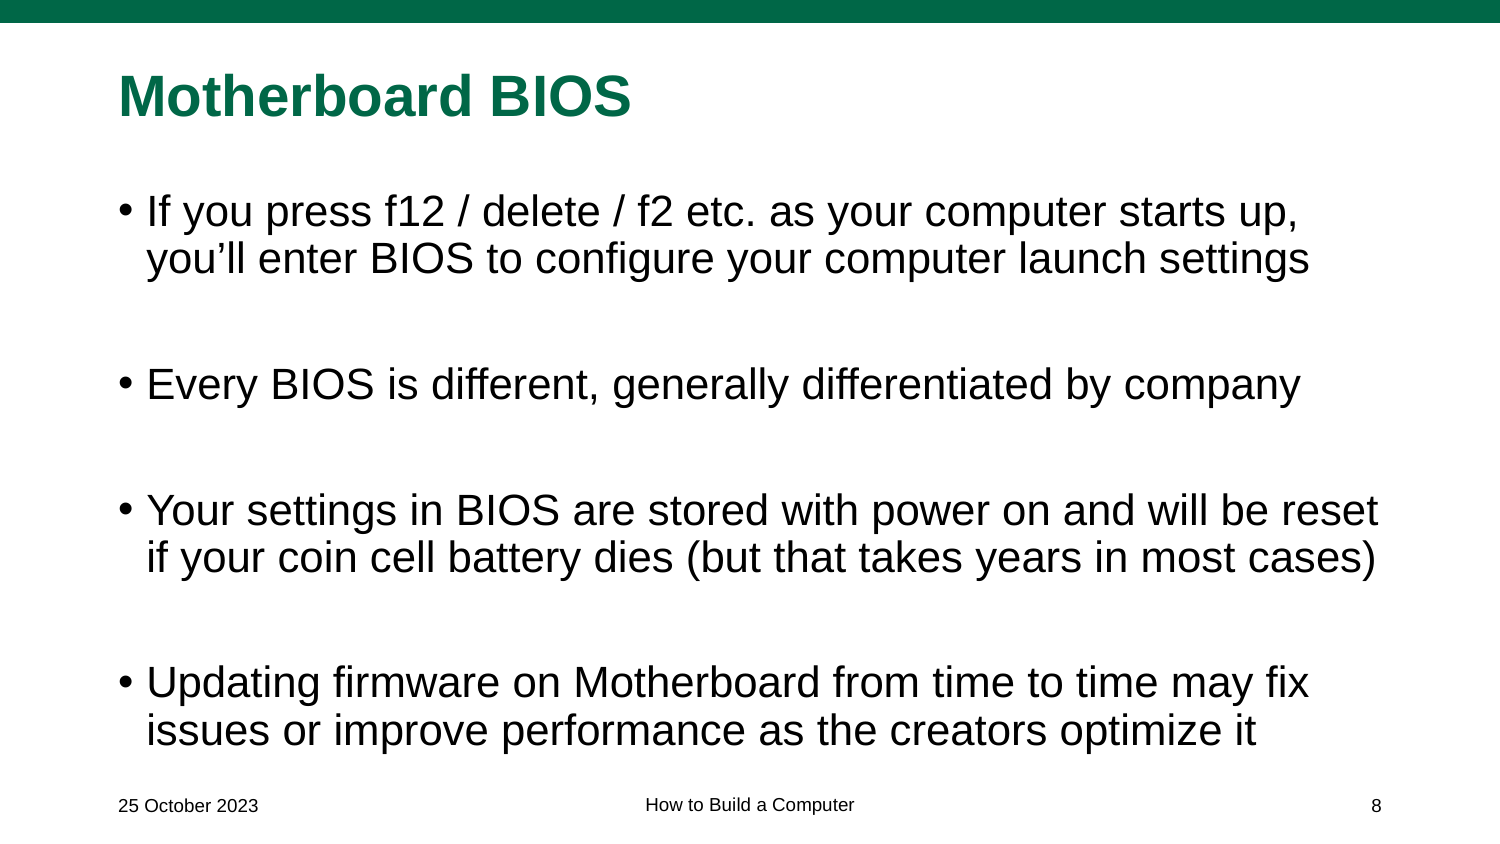

# Motherboard BIOS
If you press f12 / delete / f2 etc. as your computer starts up, you’ll enter BIOS to configure your computer launch settings

Every BIOS is different, generally differentiated by company

Your settings in BIOS are stored with power on and will be reset if your coin cell battery dies (but that takes years in most cases)

Updating firmware on Motherboard from time to time may fix issues or improve performance as the creators optimize it

How to Build a Computer
25 October 2023
8